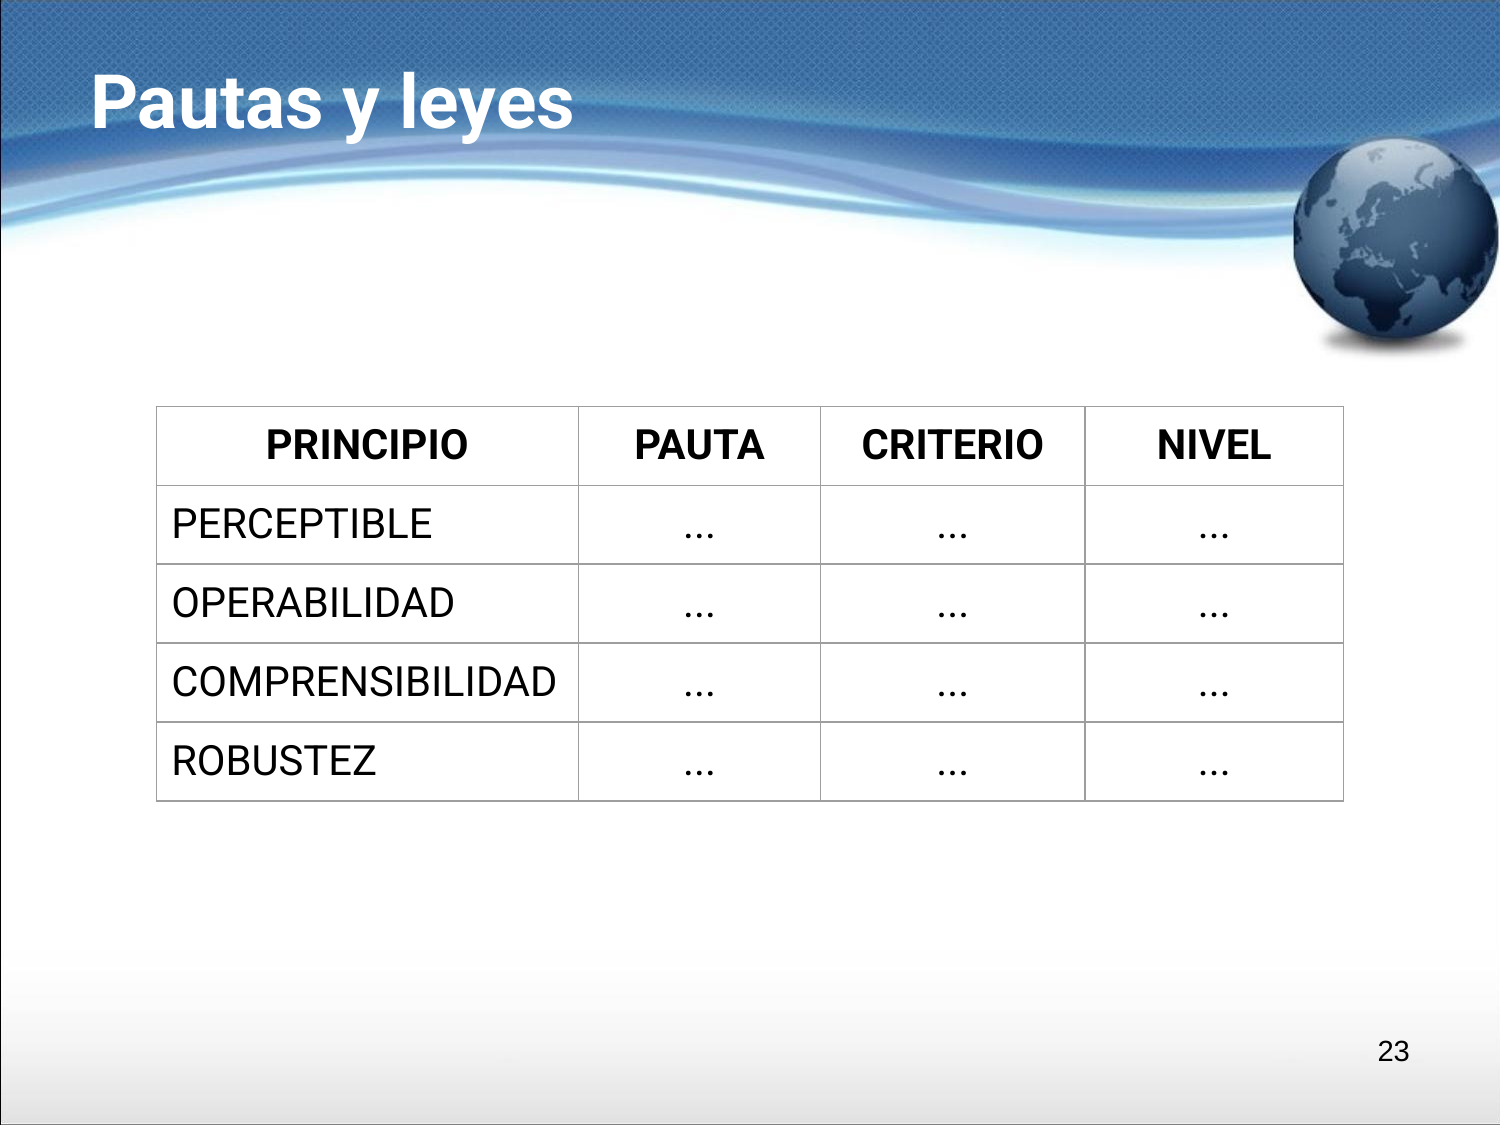

# Pautas y leyes
| PRINCIPIO | PAUTA | CRITERIO | NIVEL |
| --- | --- | --- | --- |
| PERCEPTIBLE | ... | ... | ... |
| OPERABILIDAD | ... | ... | ... |
| COMPRENSIBILIDAD | ... | ... | ... |
| ROBUSTEZ | ... | ... | ... |
23